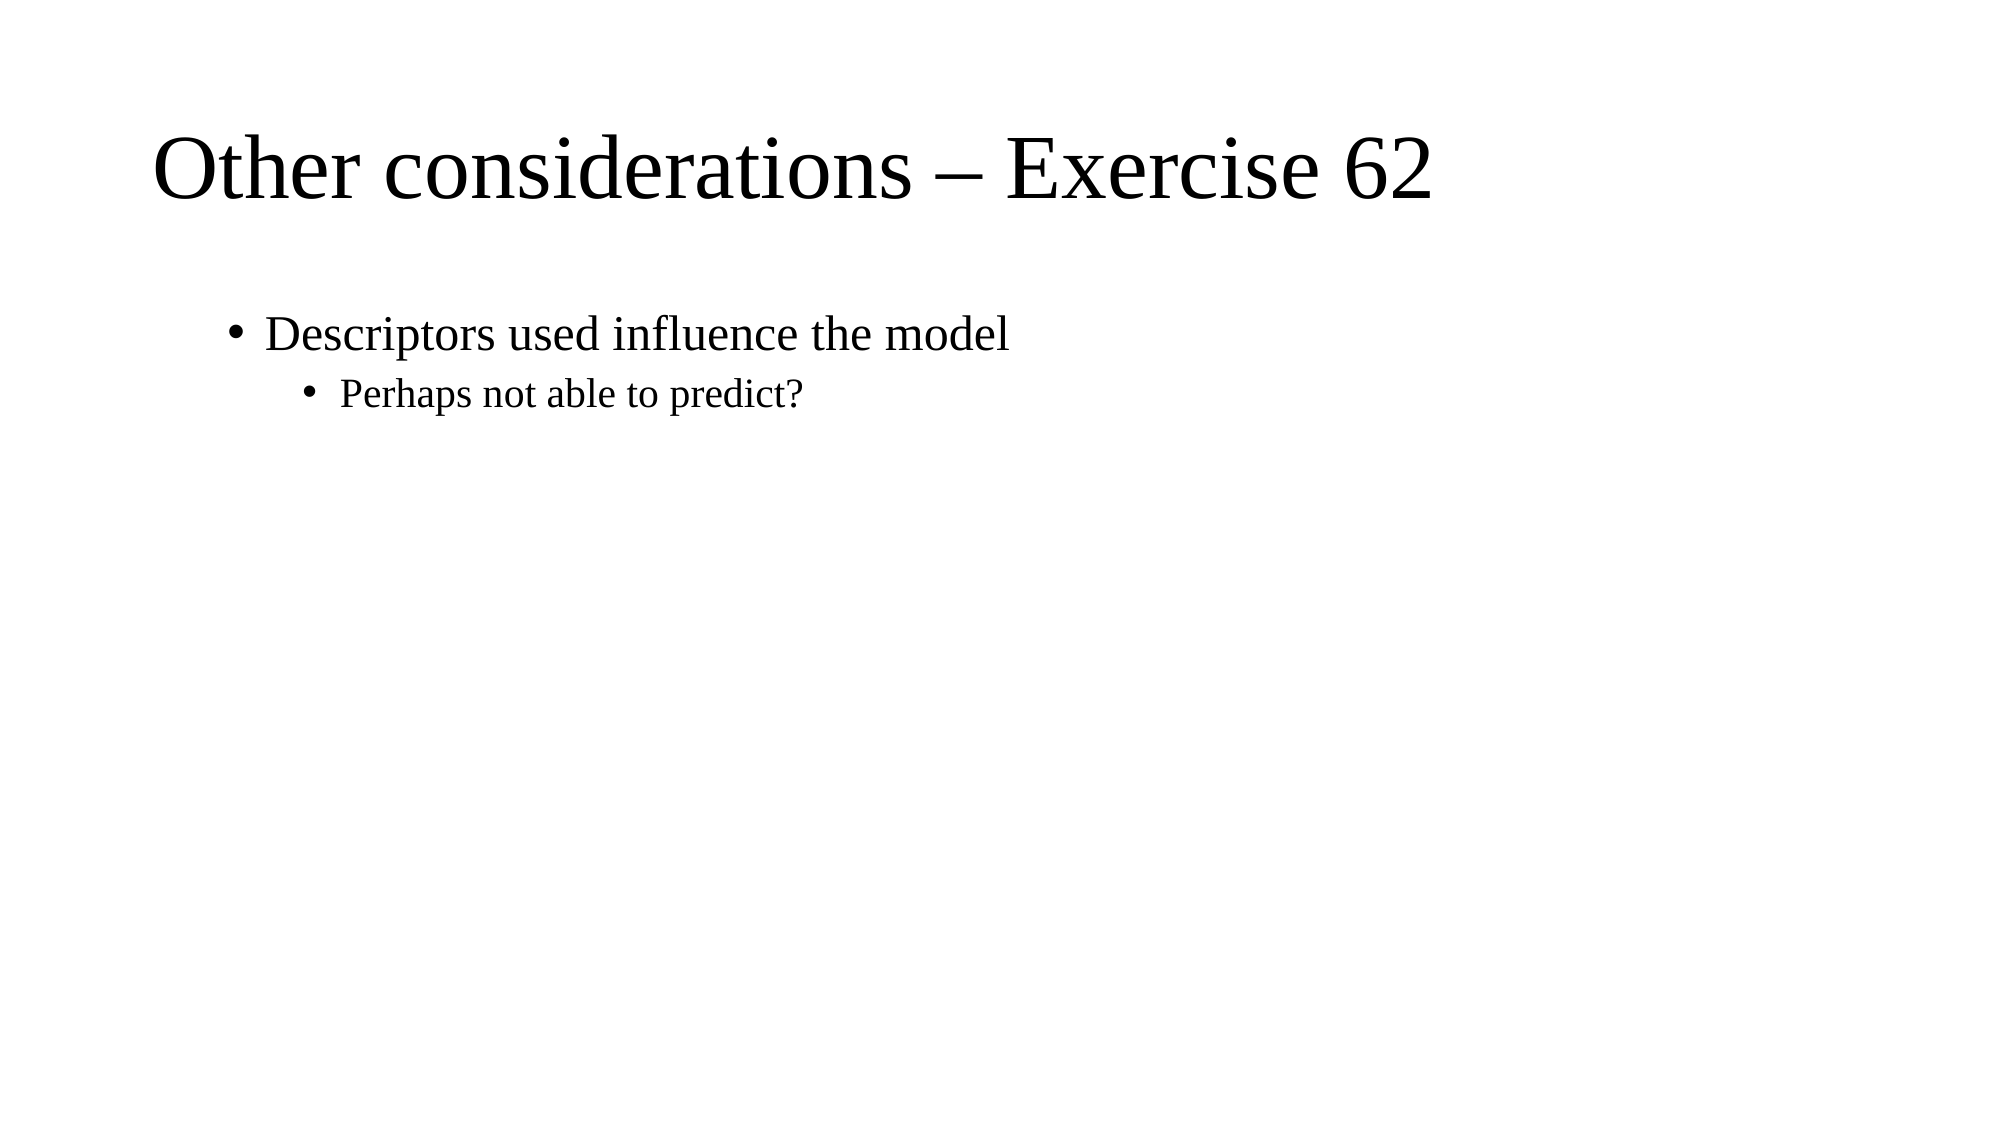

# Other considerations – Exercise 62
Descriptors used influence the model
Perhaps not able to predict?